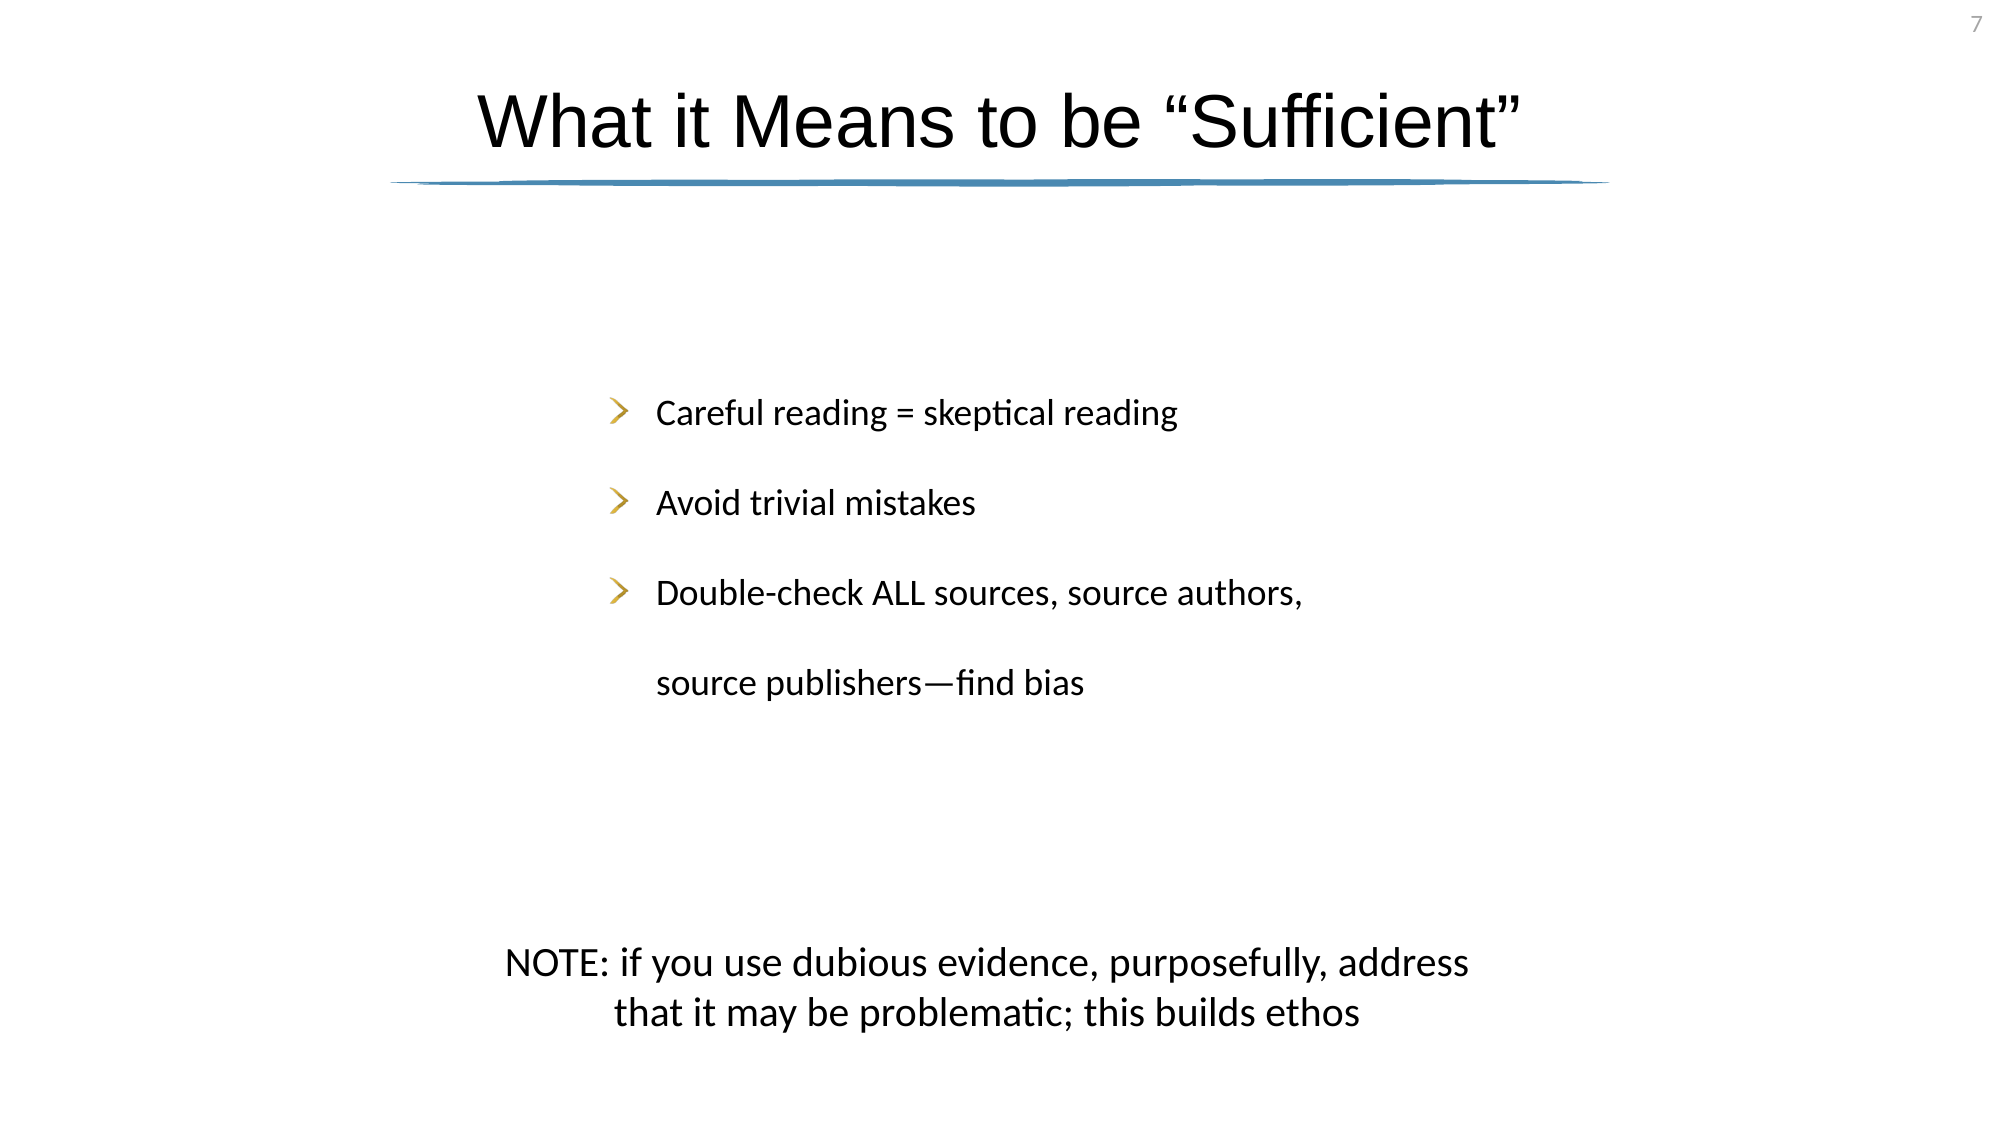

# What it Means to be “Sufficient”

Careful reading = skeptical reading
Avoid trivial mistakes
Double-check ALL sources, source authors, source publishers—find bias

NOTE: if you use dubious evidence, purposefully, address that it may be problematic; this builds ethos